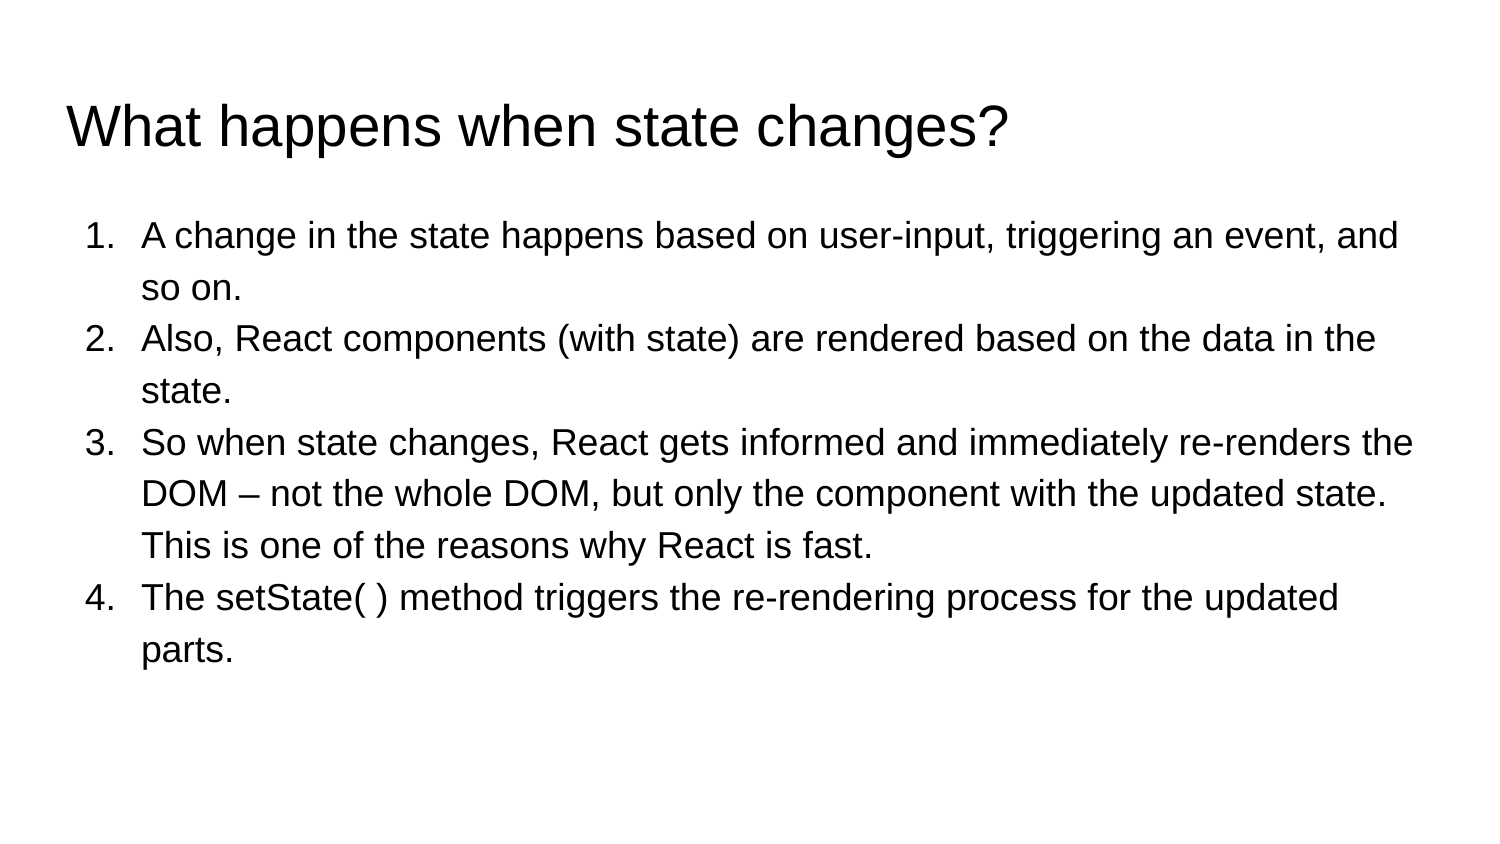

# What happens when state changes?
A change in the state happens based on user-input, triggering an event, and so on.
Also, React components (with state) are rendered based on the data in the state.
So when state changes, React gets informed and immediately re-renders the DOM – not the whole DOM, but only the component with the updated state. This is one of the reasons why React is fast.
The setState( ) method triggers the re-rendering process for the updated parts.